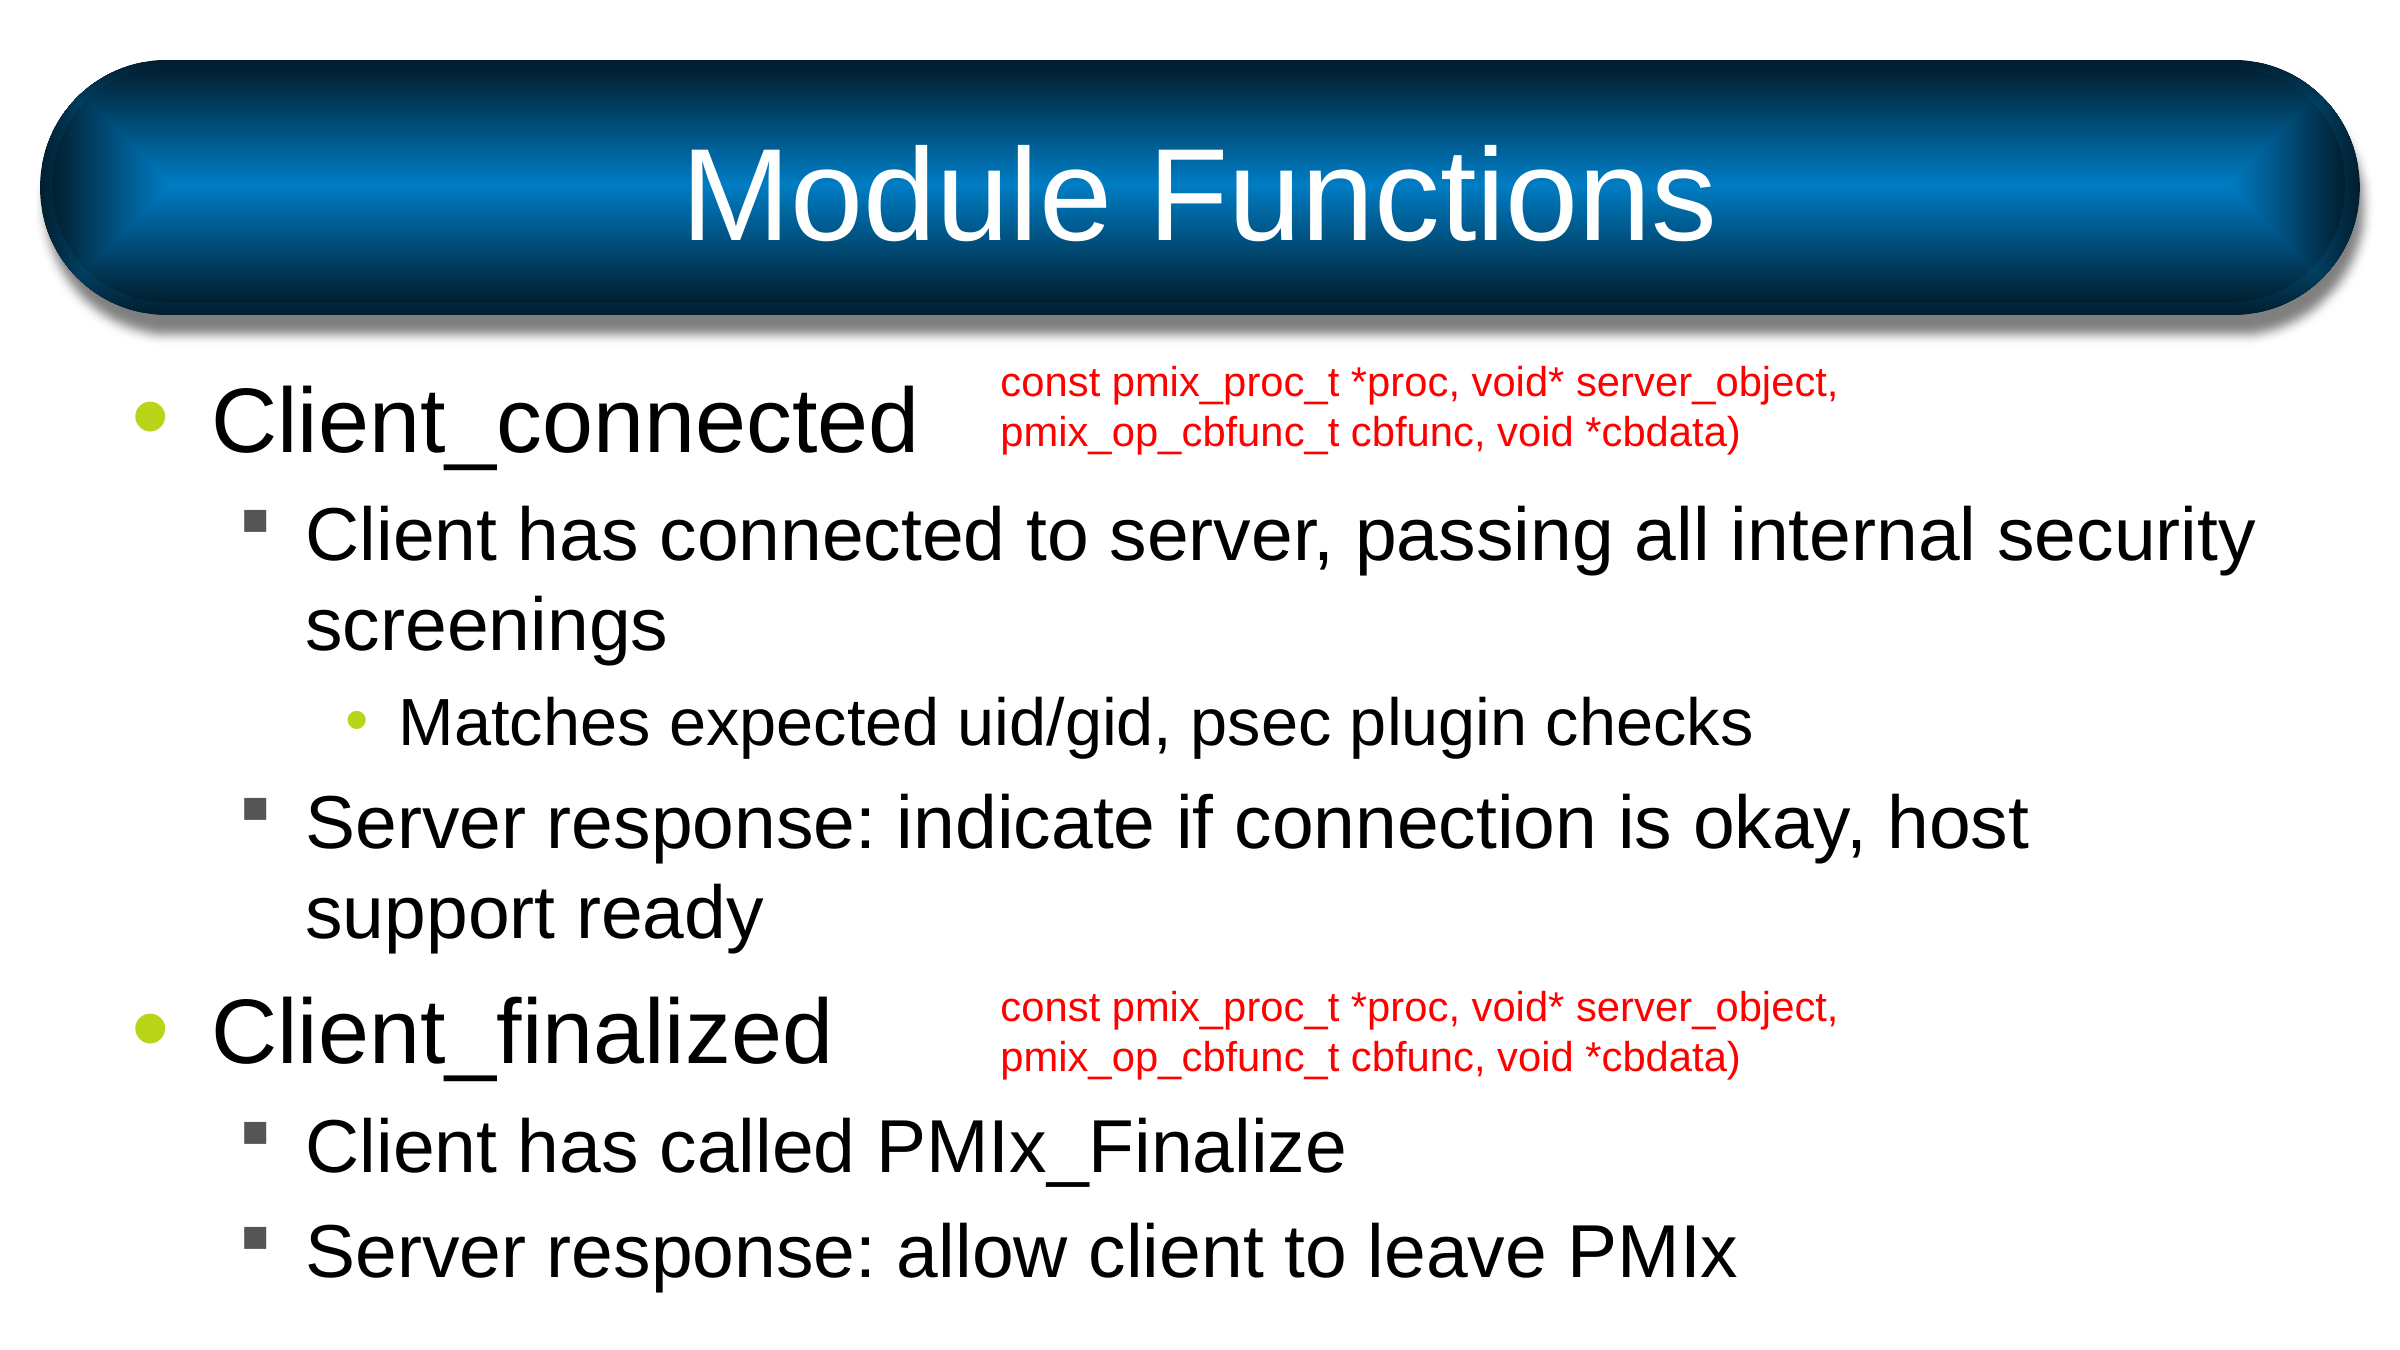

# Module Functions
const pmix_proc_t *proc, void* server_object,
pmix_op_cbfunc_t cbfunc, void *cbdata)
Client_connected
Client has connected to server, passing all internal security screenings
Matches expected uid/gid, psec plugin checks
Server response: indicate if connection is okay, host support ready
Client_finalized
Client has called PMIx_Finalize
Server response: allow client to leave PMIx
const pmix_proc_t *proc, void* server_object,
pmix_op_cbfunc_t cbfunc, void *cbdata)